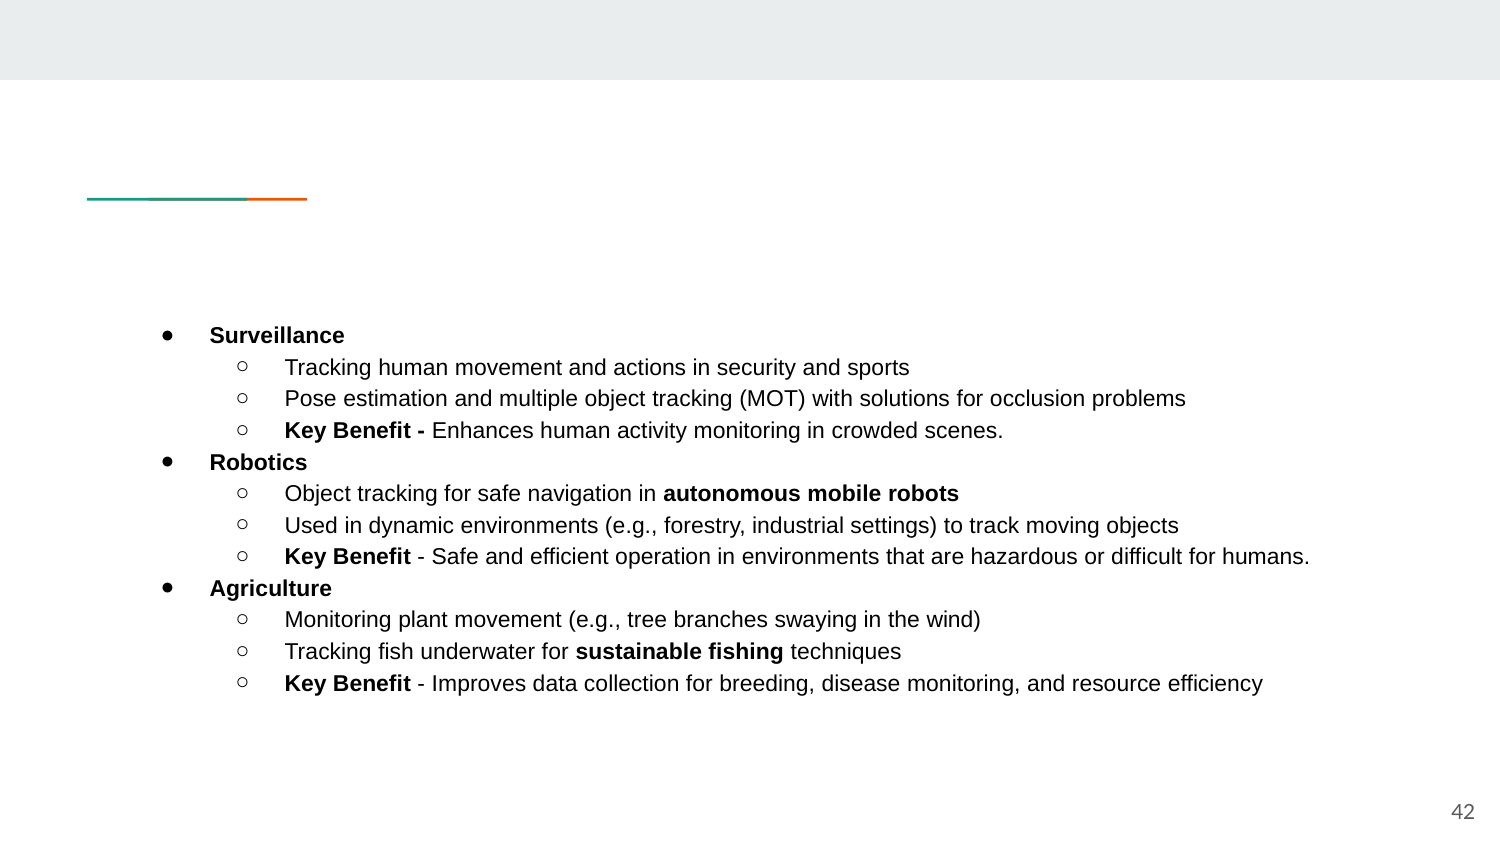

Surveillance
Tracking human movement and actions in security and sports
Pose estimation and multiple object tracking (MOT) with solutions for occlusion problems
Key Benefit - Enhances human activity monitoring in crowded scenes.
Robotics
Object tracking for safe navigation in autonomous mobile robots
Used in dynamic environments (e.g., forestry, industrial settings) to track moving objects
Key Benefit - Safe and efficient operation in environments that are hazardous or difficult for humans.
Agriculture
Monitoring plant movement (e.g., tree branches swaying in the wind)
Tracking fish underwater for sustainable fishing techniques
Key Benefit - Improves data collection for breeding, disease monitoring, and resource efficiency
42